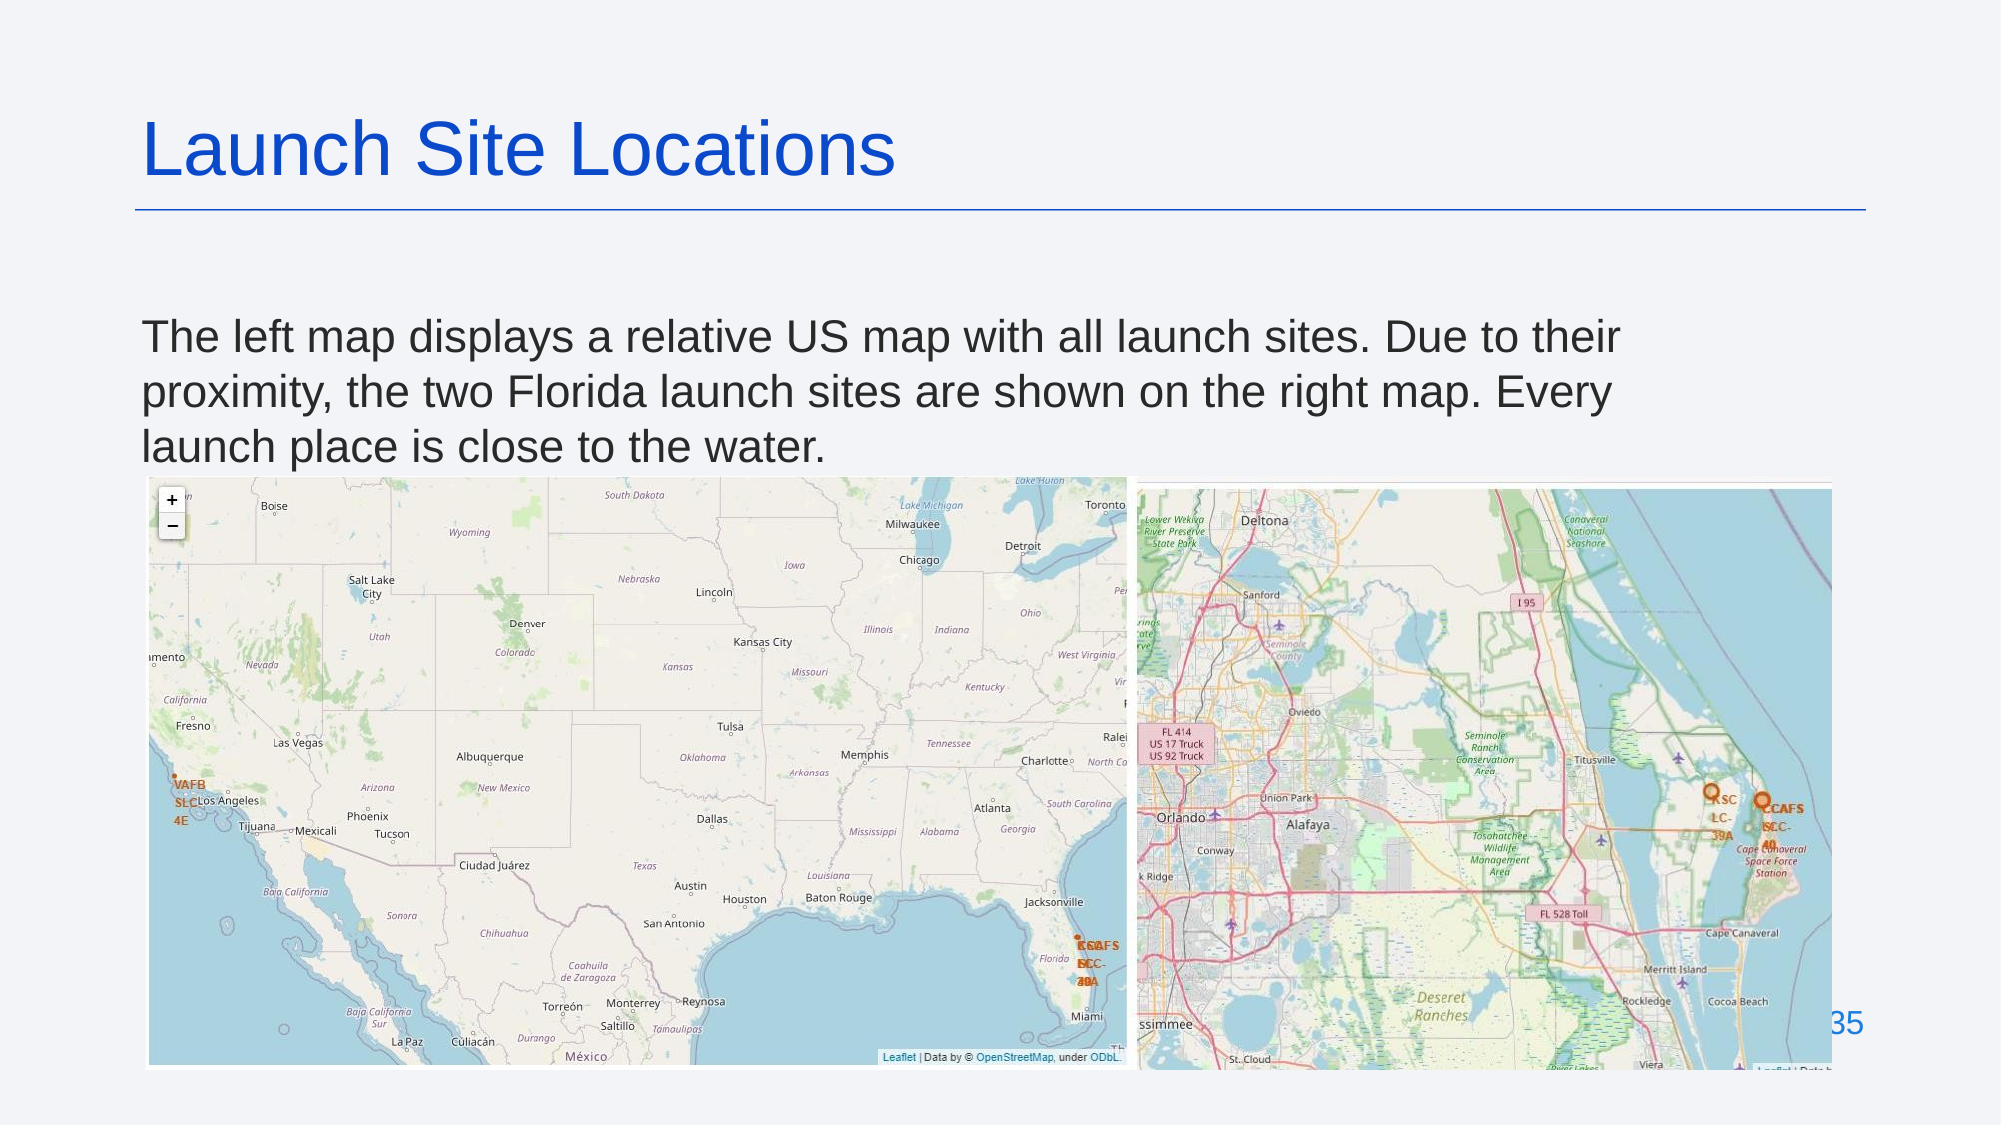

Launch Site Locations
The left map displays a relative US map with all launch sites. Due to their proximity, the two Florida launch sites are shown on the right map. Every launch place is close to the water.

35